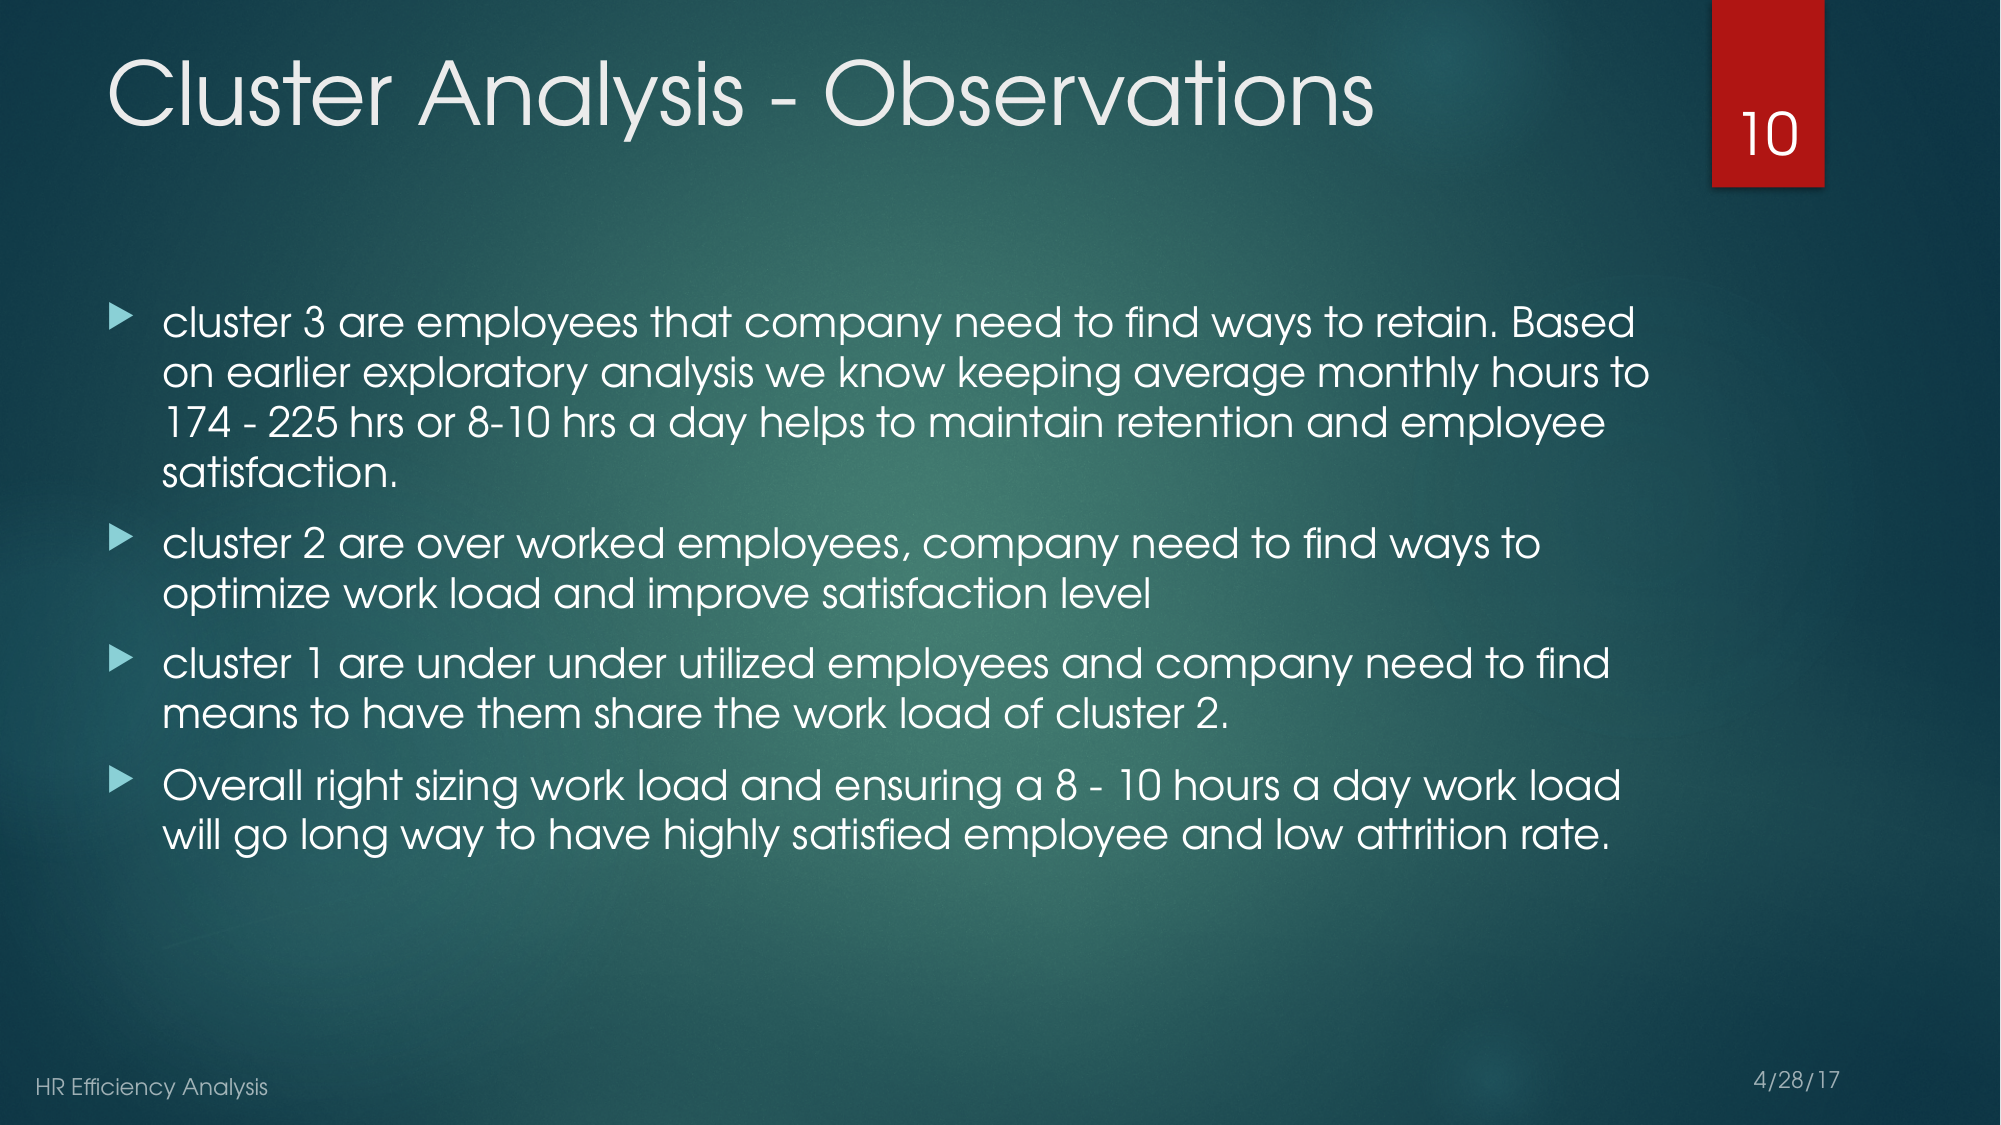

# Cluster Analysis - Observations
10
cluster 3 are employees that company need to find ways to retain. Based on earlier exploratory analysis we know keeping average monthly hours to 174 - 225 hrs or 8-10 hrs a day helps to maintain retention and employee satisfaction.
cluster 2 are over worked employees, company need to find ways to optimize work load and improve satisfaction level
cluster 1 are under under utilized employees and company need to find means to have them share the work load of cluster 2.
Overall right sizing work load and ensuring a 8 - 10 hours a day work load will go long way to have highly satisfied employee and low attrition rate.
HR Efficiency Analysis
4/28/17